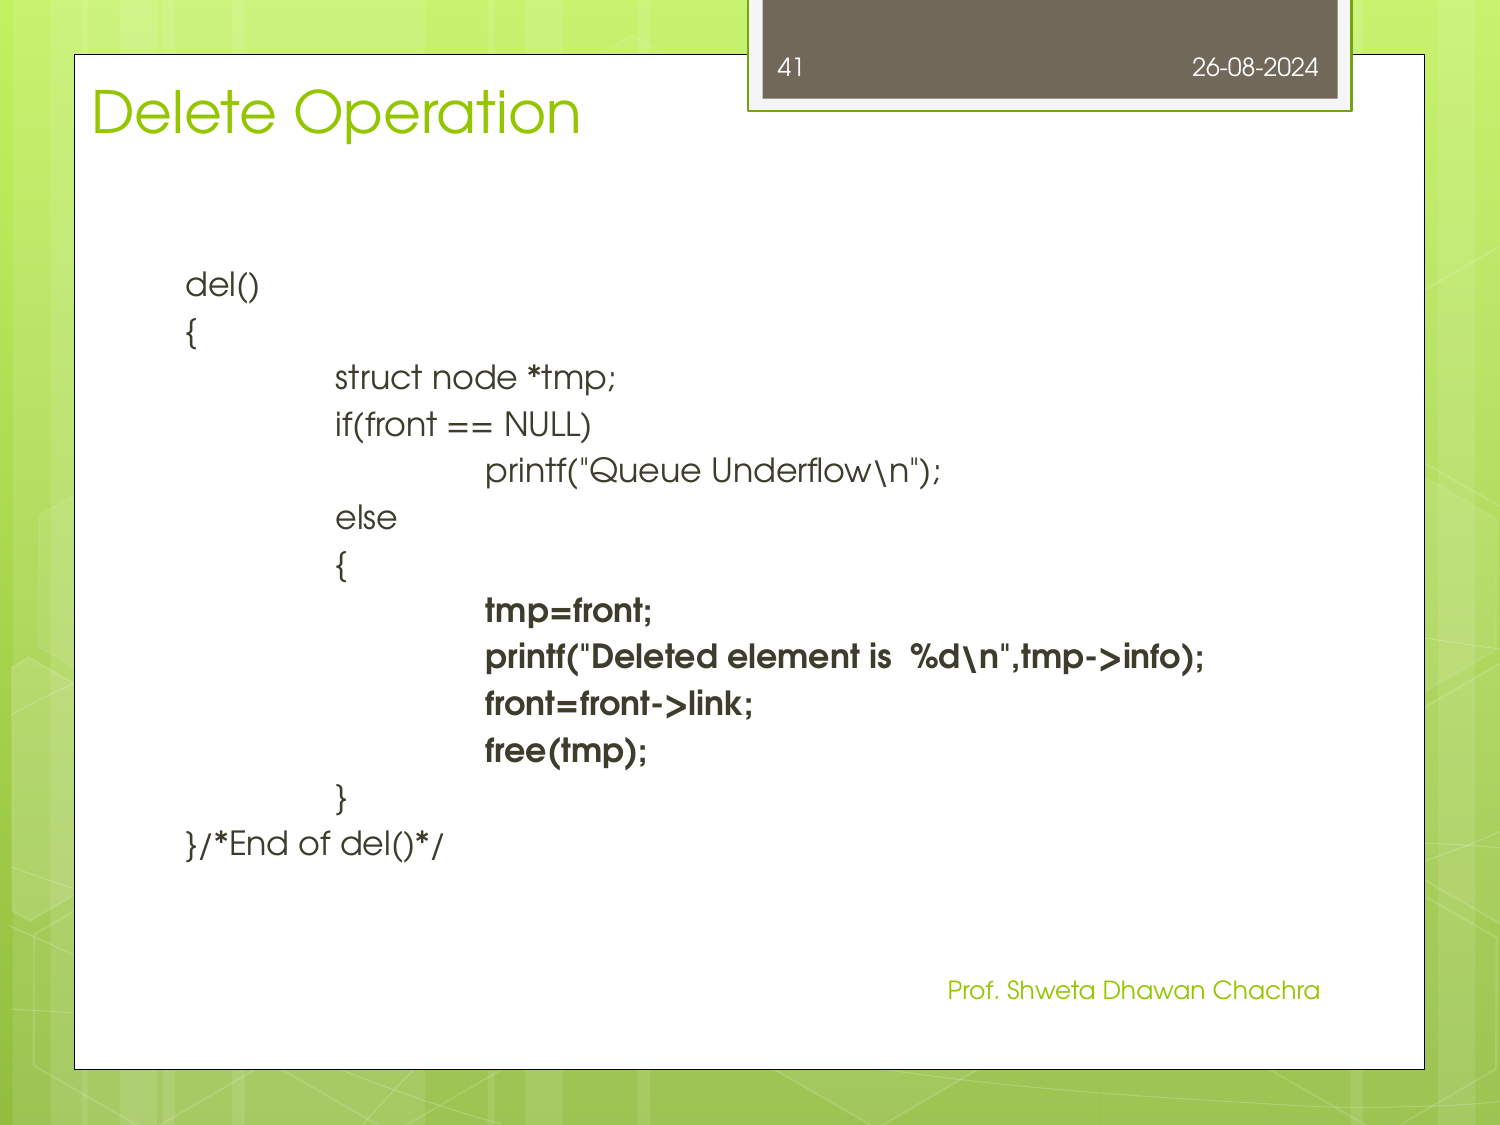

41
26-08-2024
# Delete Operation
del()
{
	struct node *tmp;
	if(front == NULL)
		printf("Queue Underflow\n");
	else
	{
		tmp=front;
		printf("Deleted element is  %d\n",tmp->info);
		front=front->link;
		free(tmp);
	}
}/*End of del()*/

Prof. Shweta Dhawan Chachra